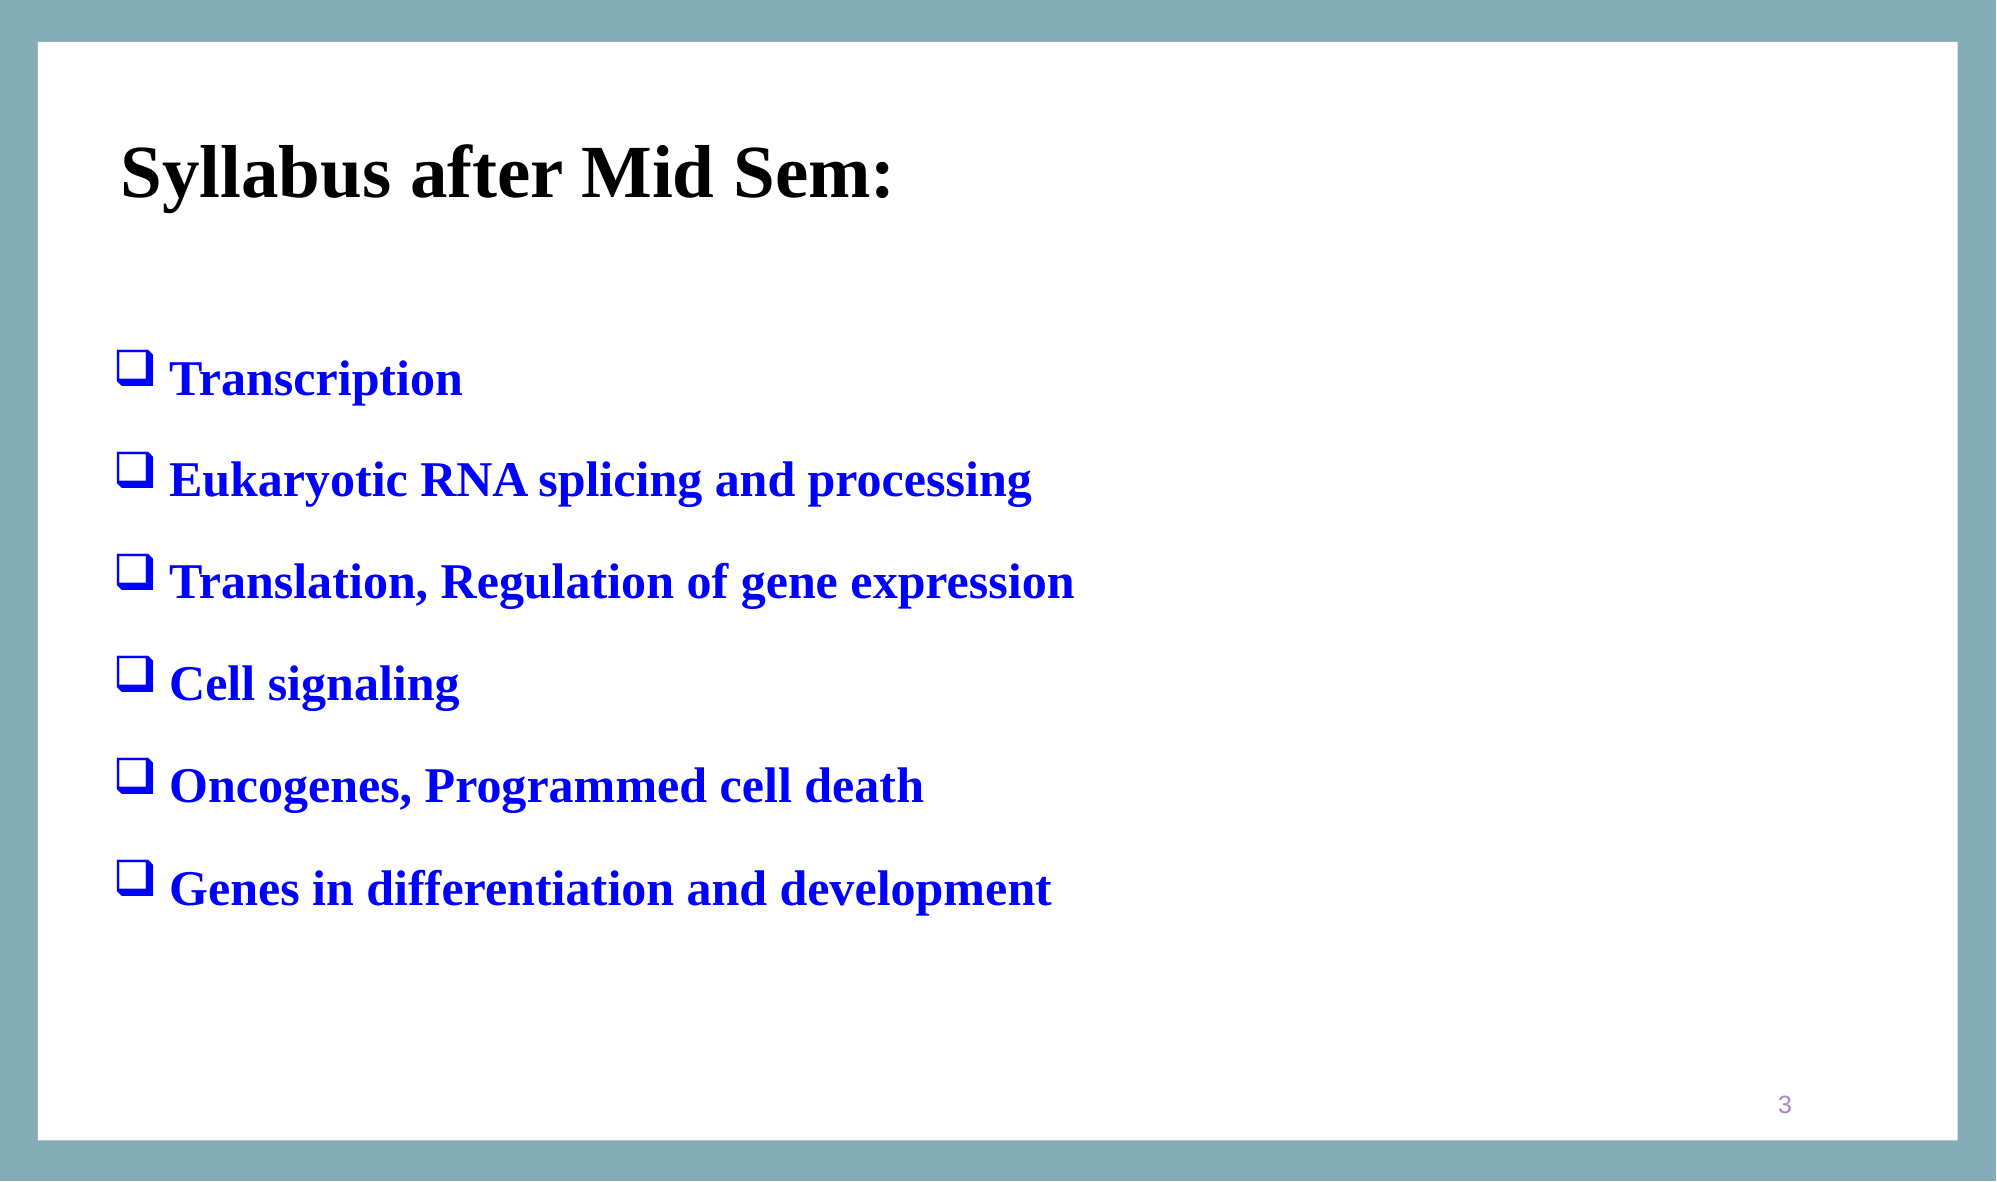

Syllabus after Mid Sem:

Transcription
Eukaryotic RNA splicing and processing
Translation, Regulation of gene expression
Cell signaling
Oncogenes, Programmed cell death
Genes in differentiation and development
3